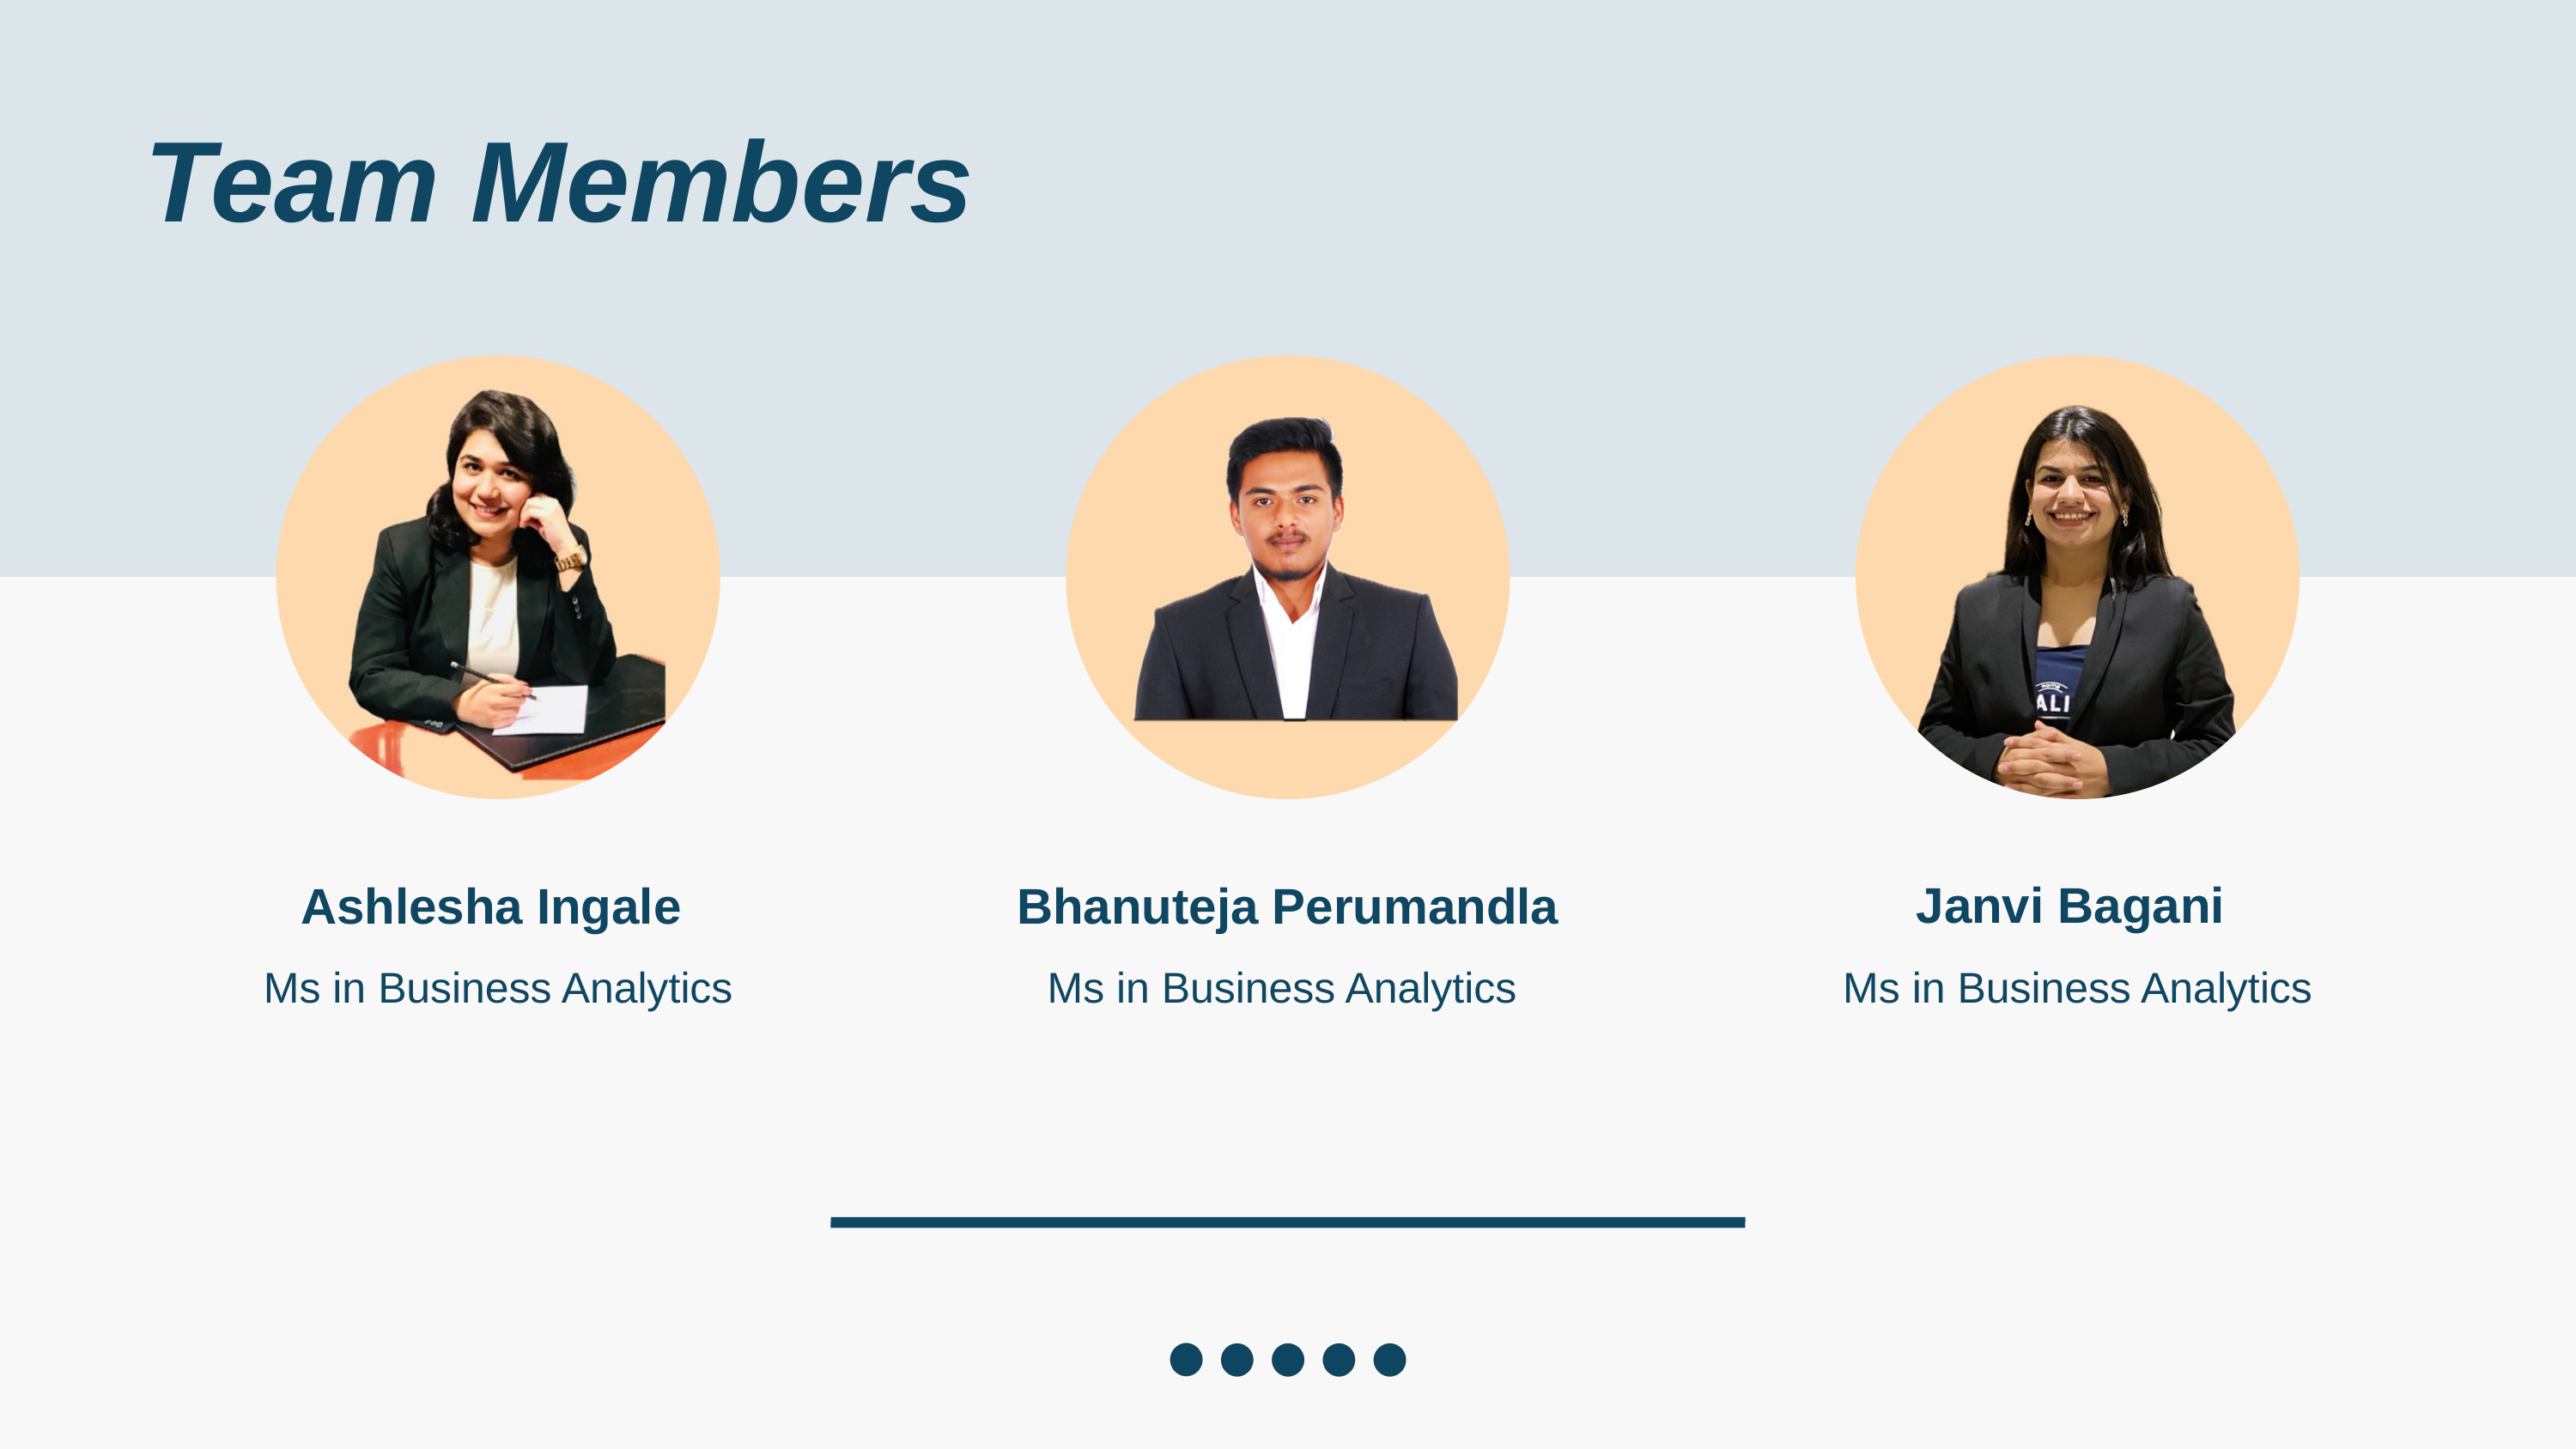

Team Members

Janvi Bagani
Ashlesha Ingale
Bhanuteja Perumandla

Ms in Business Analytics
Ms in Business Analytics
Ms in Business Analytics